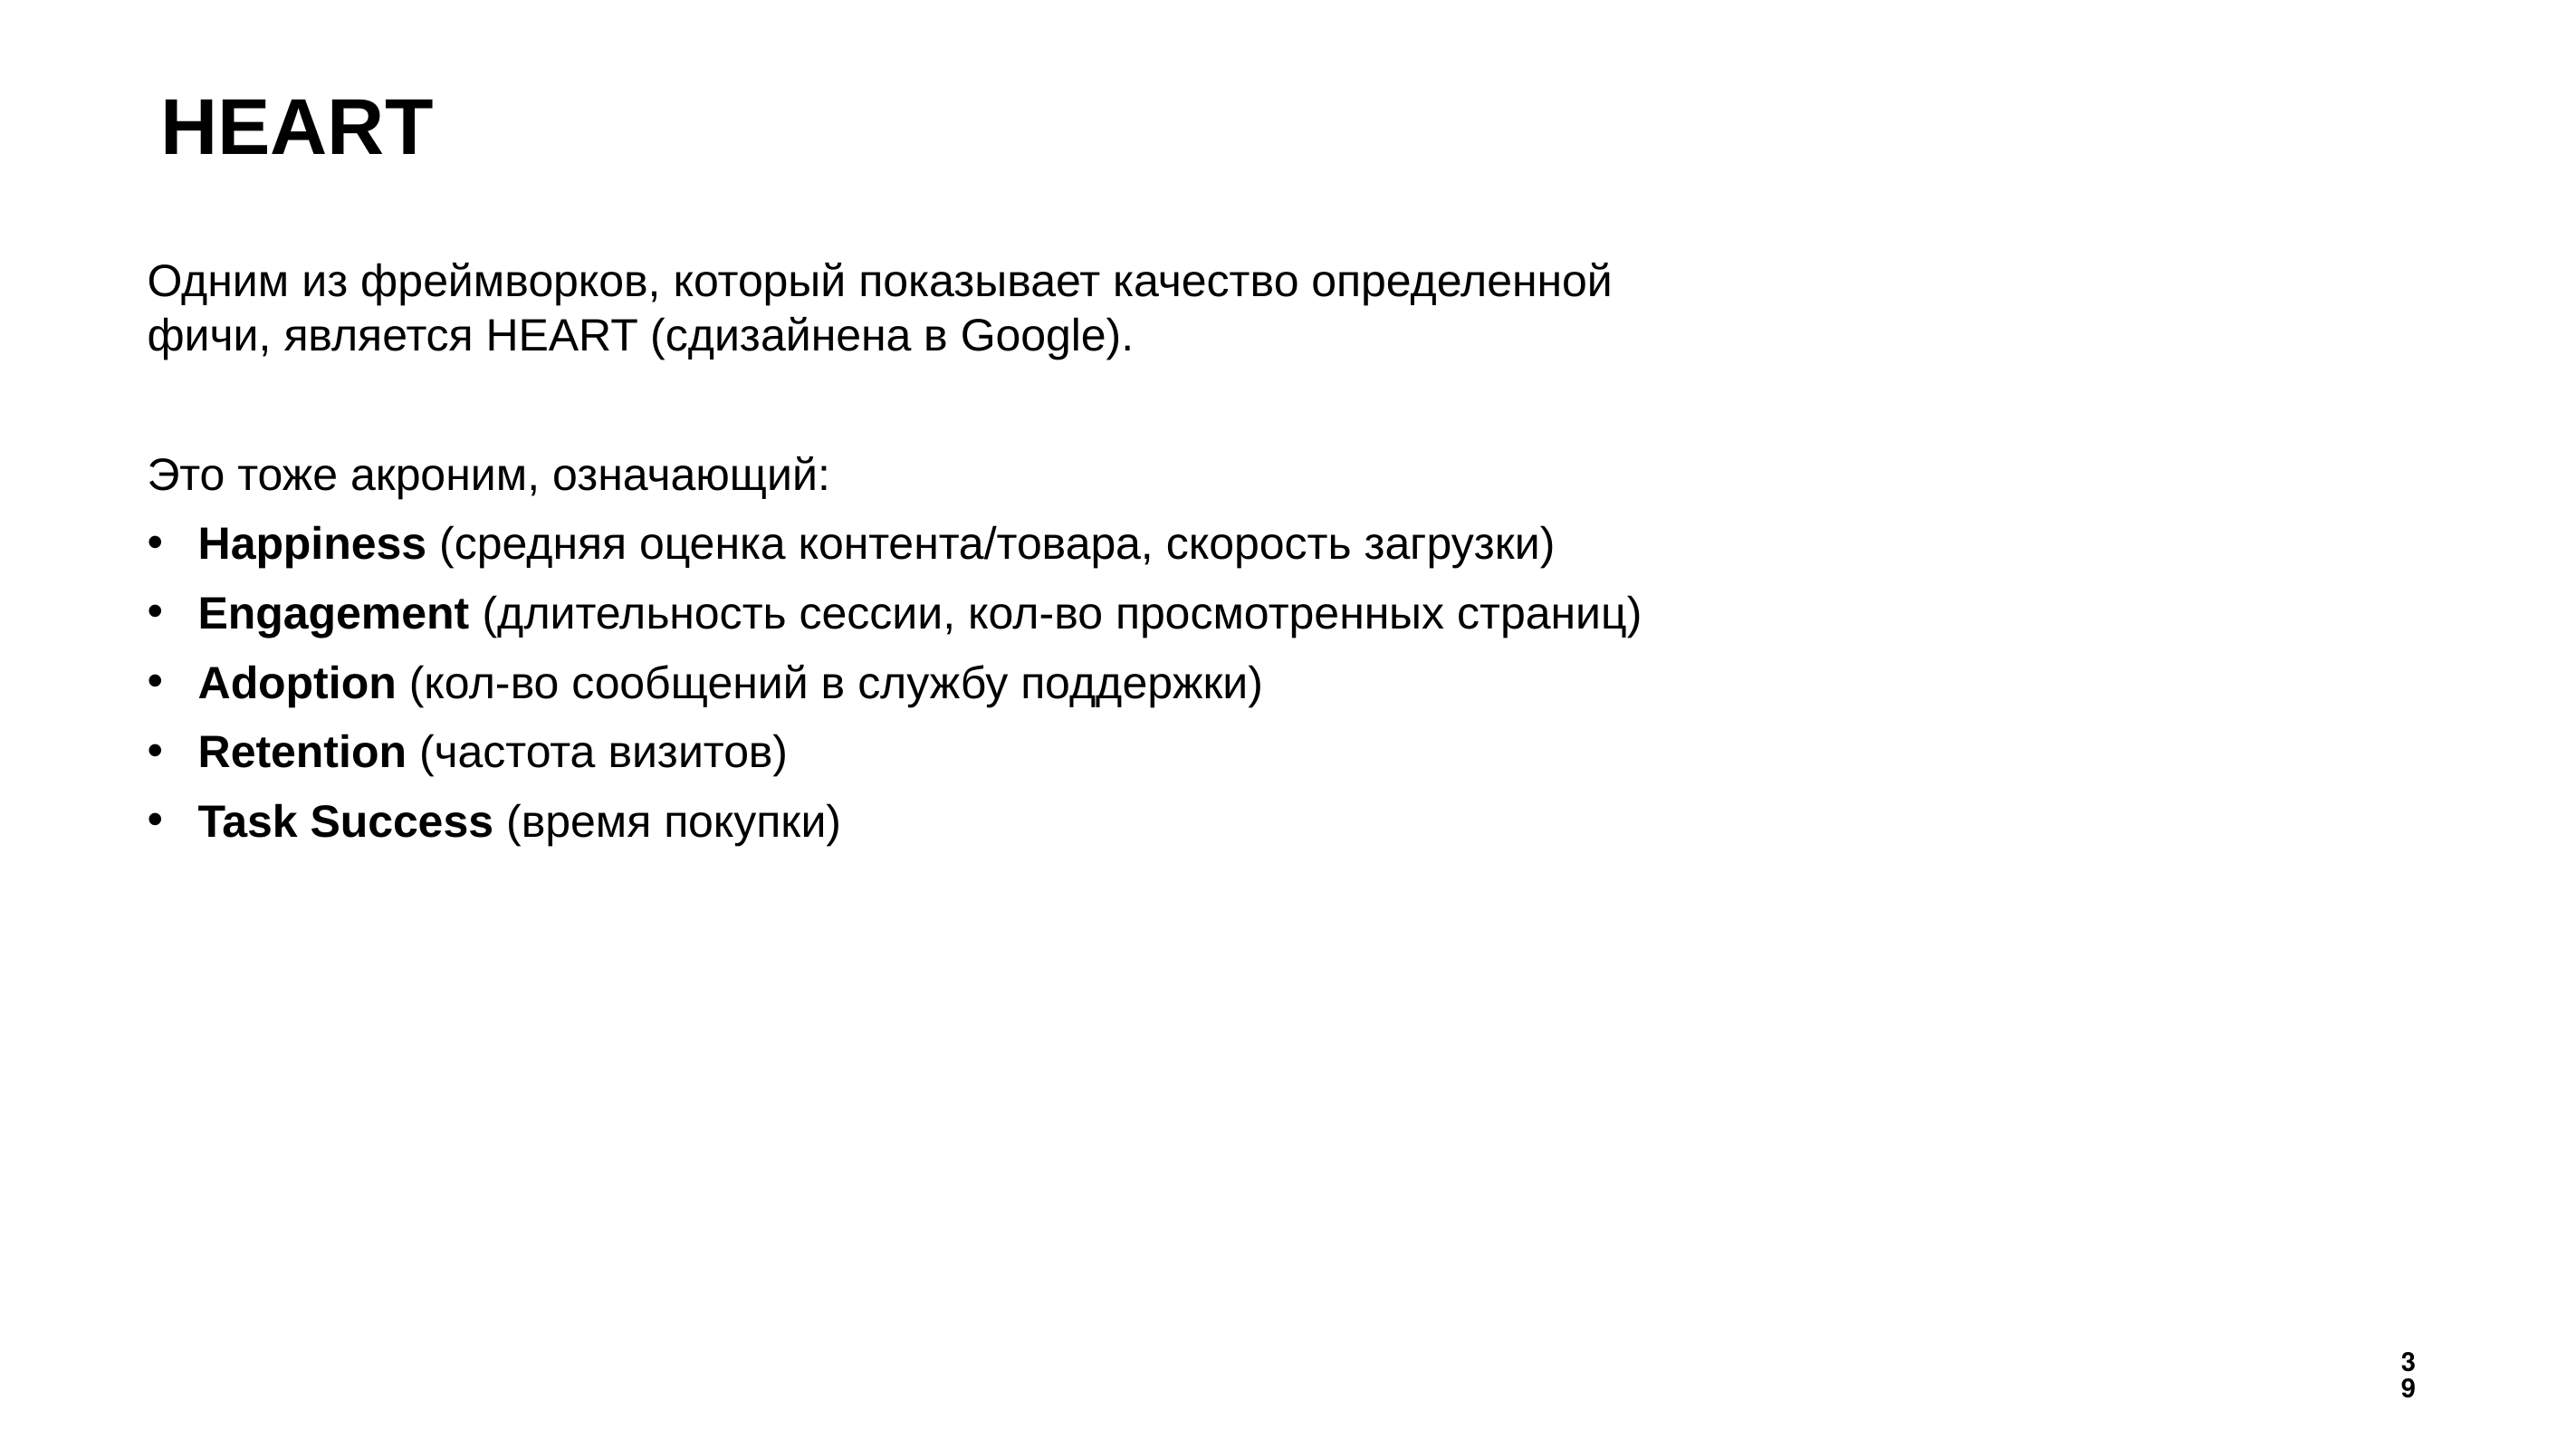

# HEART
Одним из фреймворков, который показывает качество определенной фичи, является HEART (сдизайнена в Google).

Это тоже акроним, означающий:
Happiness (средняя оценка контента/товара, скорость загрузки)
Engagement (длительность сессии, кол-во просмотренных страниц)
Adoption (кол-во сообщений в службу поддержки)
Retention (частота визитов)
Task Success (время покупки)

39